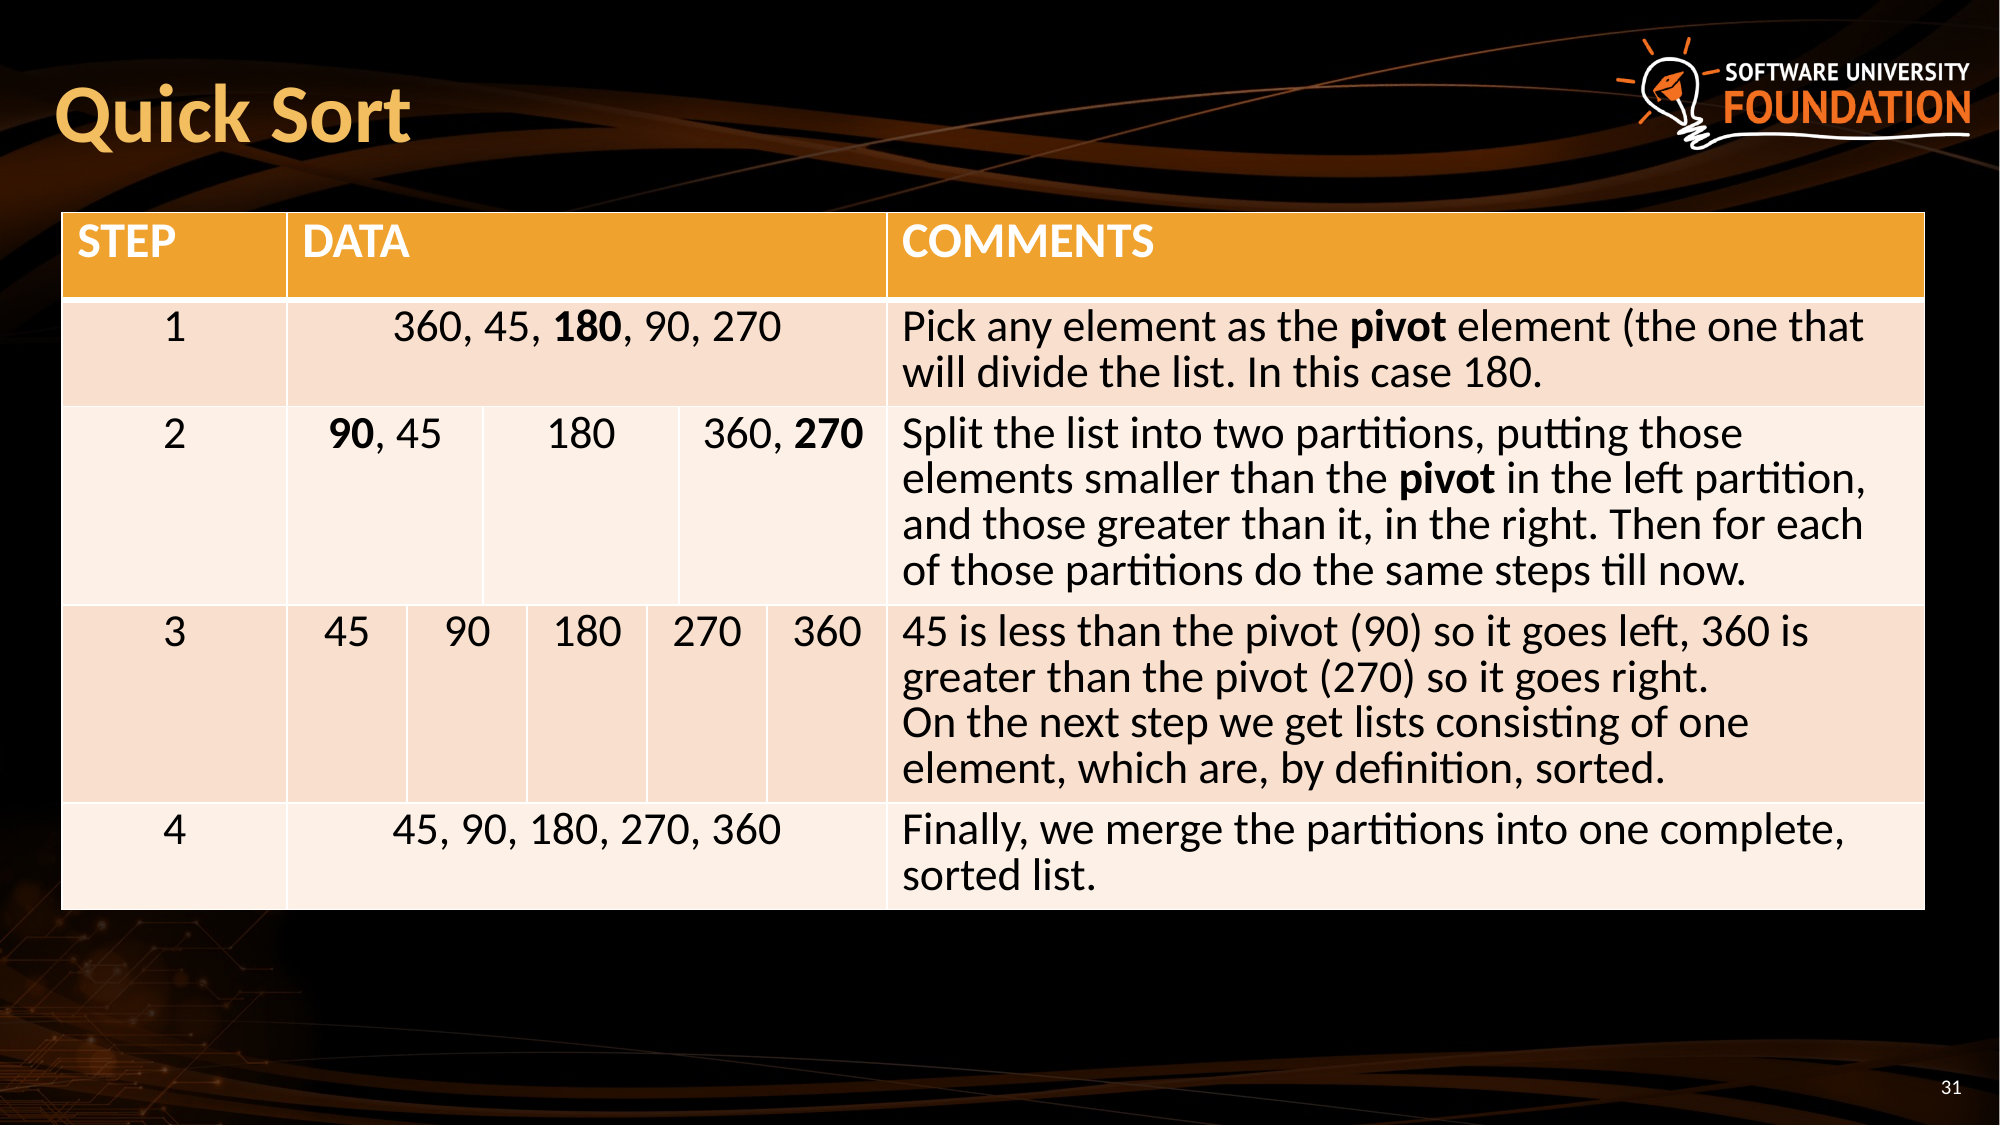

Quick Sort
| STEP | DATA |  |  |  |  |  |  | COMMENTS |
| --- | --- | --- | --- | --- | --- | --- | --- | --- |
| 1 | 360, 45, 180, 90, 270 |  |  |  |  |  |  | Pick any element as the pivot element (the one that will divide the list. In this case 180. |
| 2 | 90, 45 |  | 180 |  |  | 360, 270 |  | Split the list into two partitions, putting those elements smaller than the pivot in the left partition, and those greater than it, in the right. Then for each of those partitions do the same steps till now. |
| 3 | 45 | 90 |  | 180 | 270 |  | 360 | 45 is less than the pivot (90) so it goes left, 360 is greater than the pivot (270) so it goes right. On the next step we get lists consisting of one element, which are, by definition, sorted. |
| 4 | 45, 90, 180, 270, 360 |  |  |  |  |  |  | Finally, we merge the partitions into one complete, sorted list. |
31